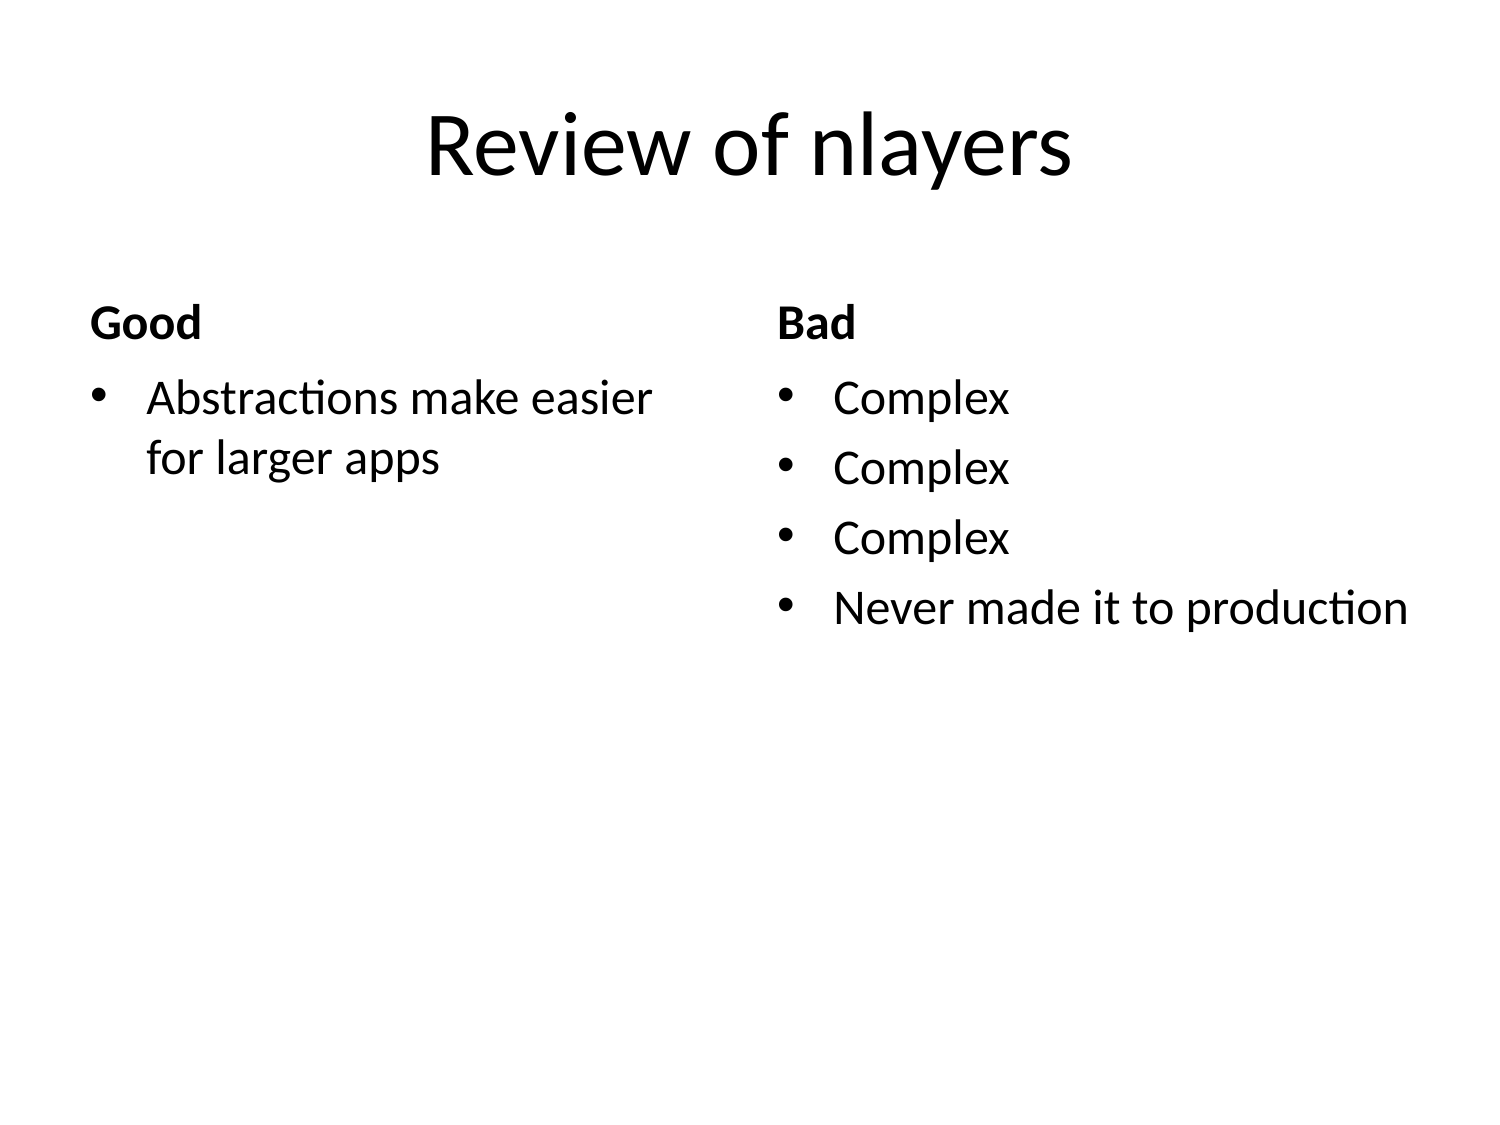

# Review of nlayers
Good
Bad
Abstractions make easier for larger apps
Complex
Complex
Complex
Never made it to production